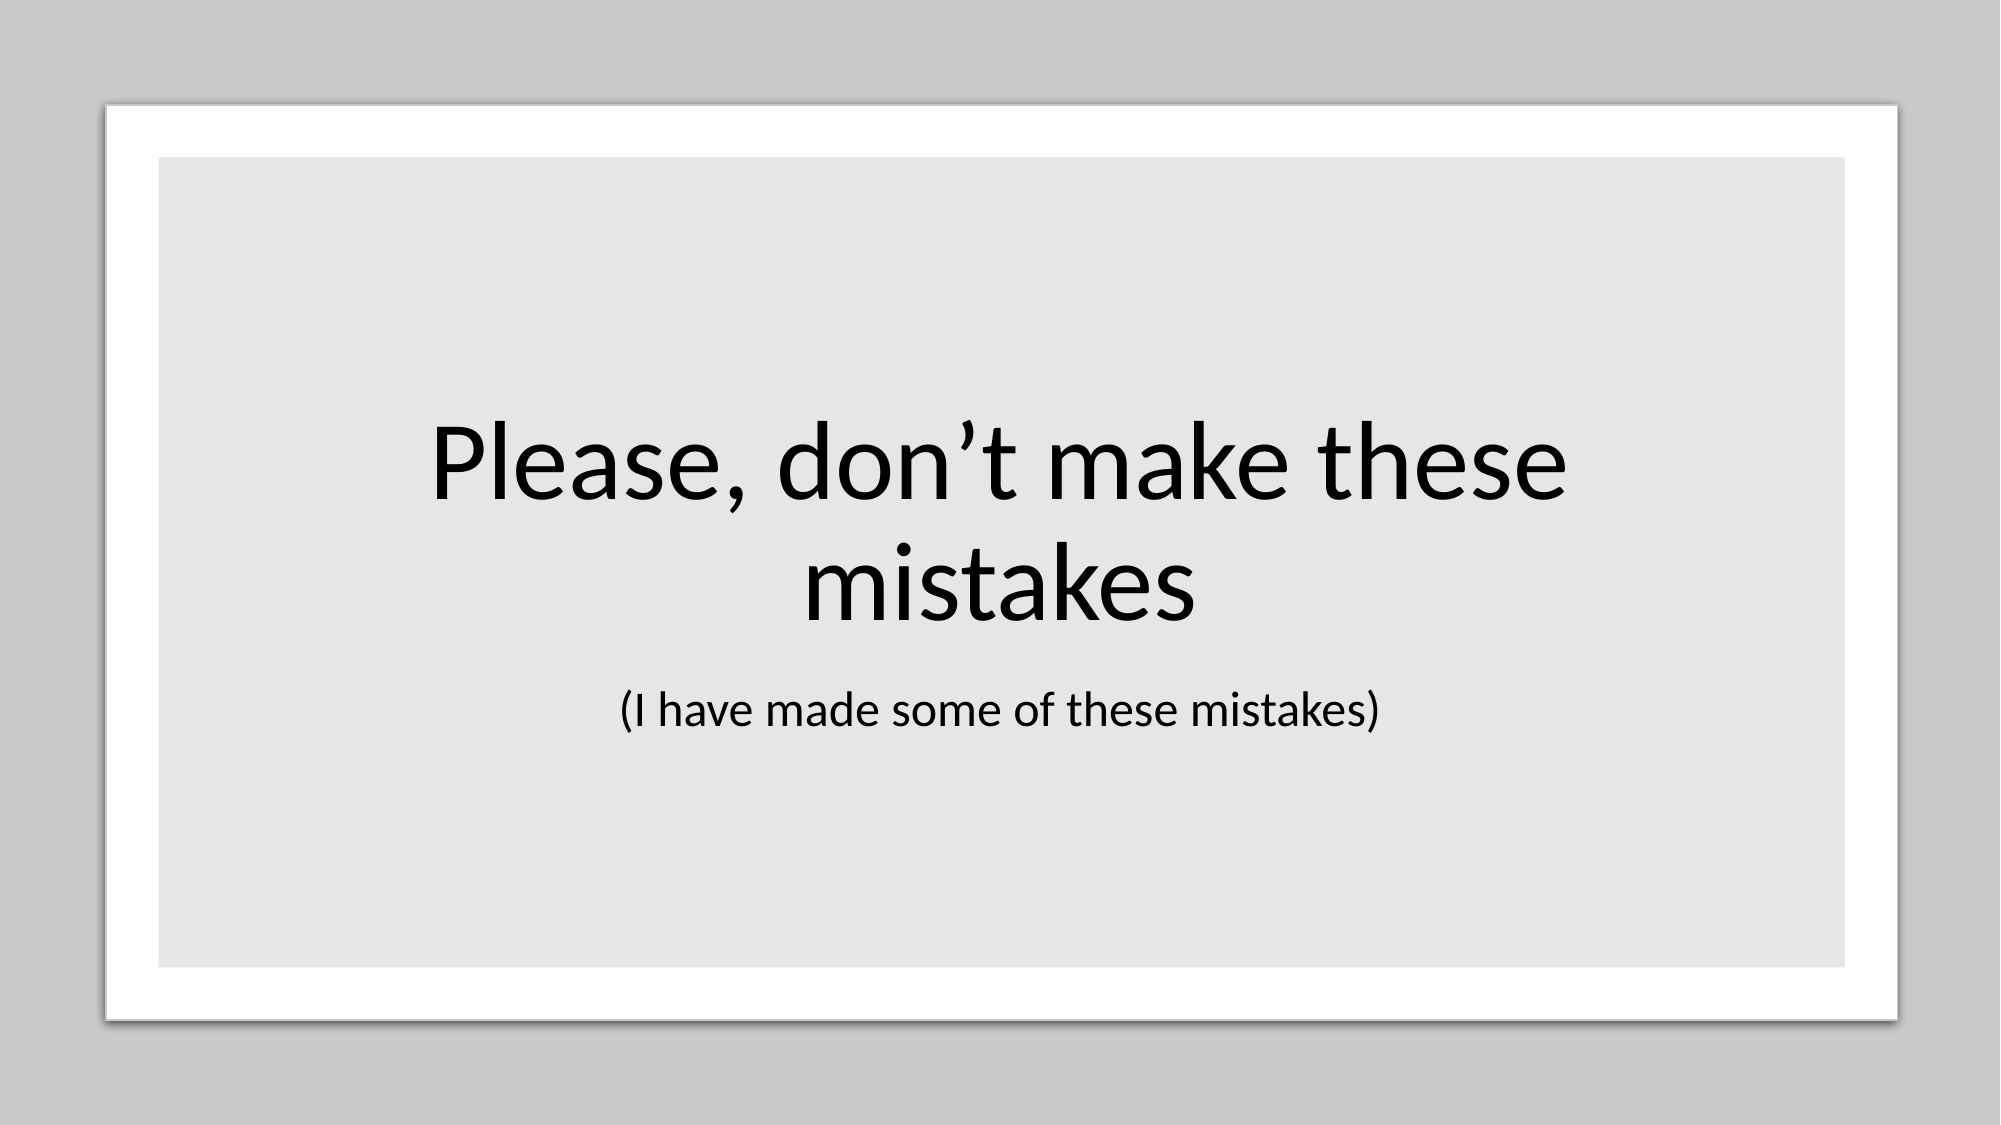

# Please, don’t make these mistakes
(I have made some of these mistakes)